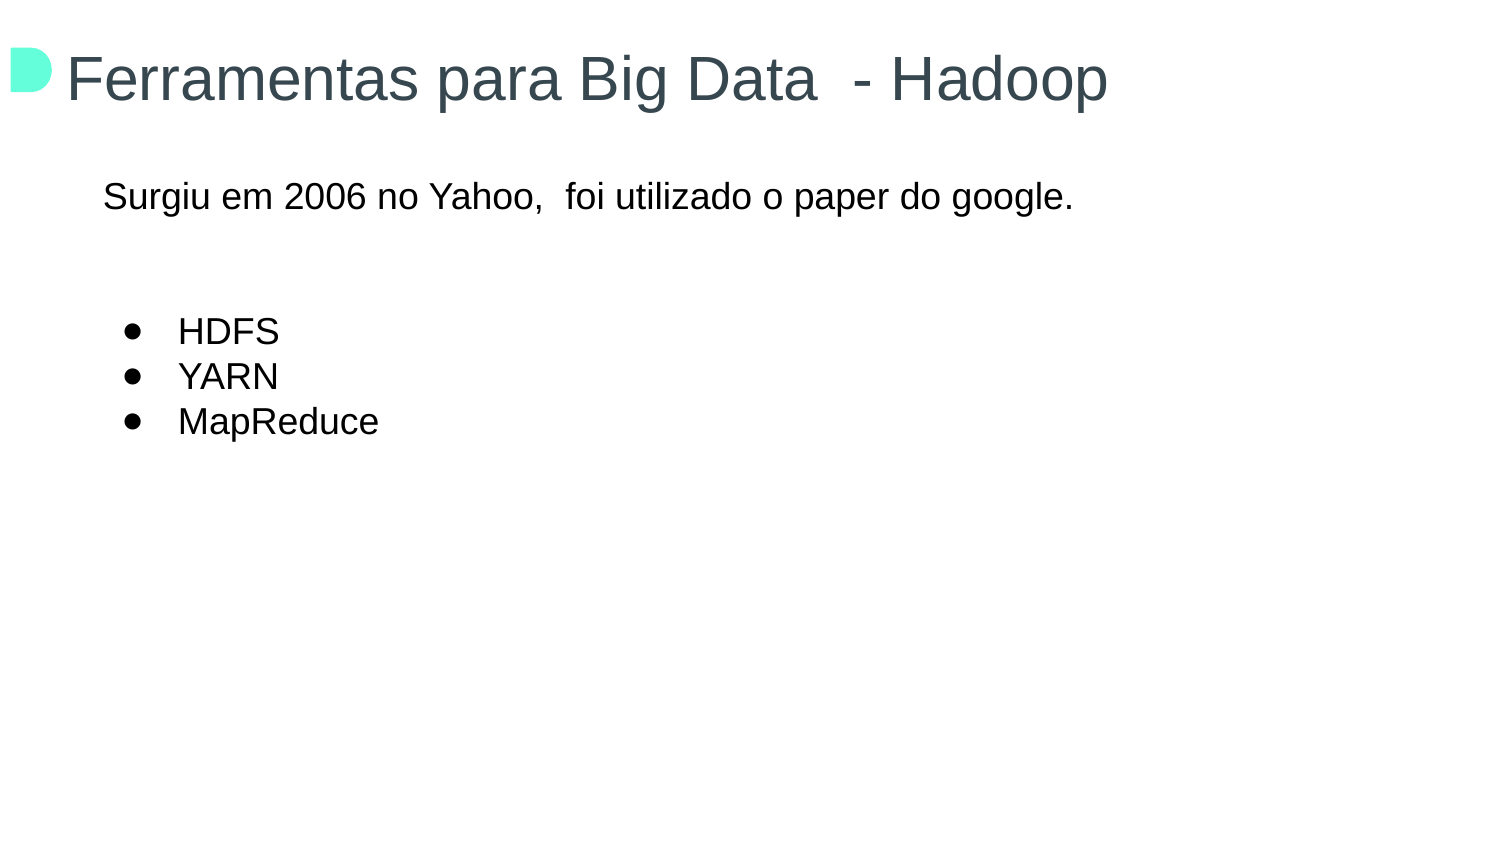

Ferramentas para Big Data  - Hadoop

# Modelos estruturados e não estruturados
Surgiu em 2006 no Yahoo,  foi utilizado o paper do google.

HDFS
YARN
MapReduce